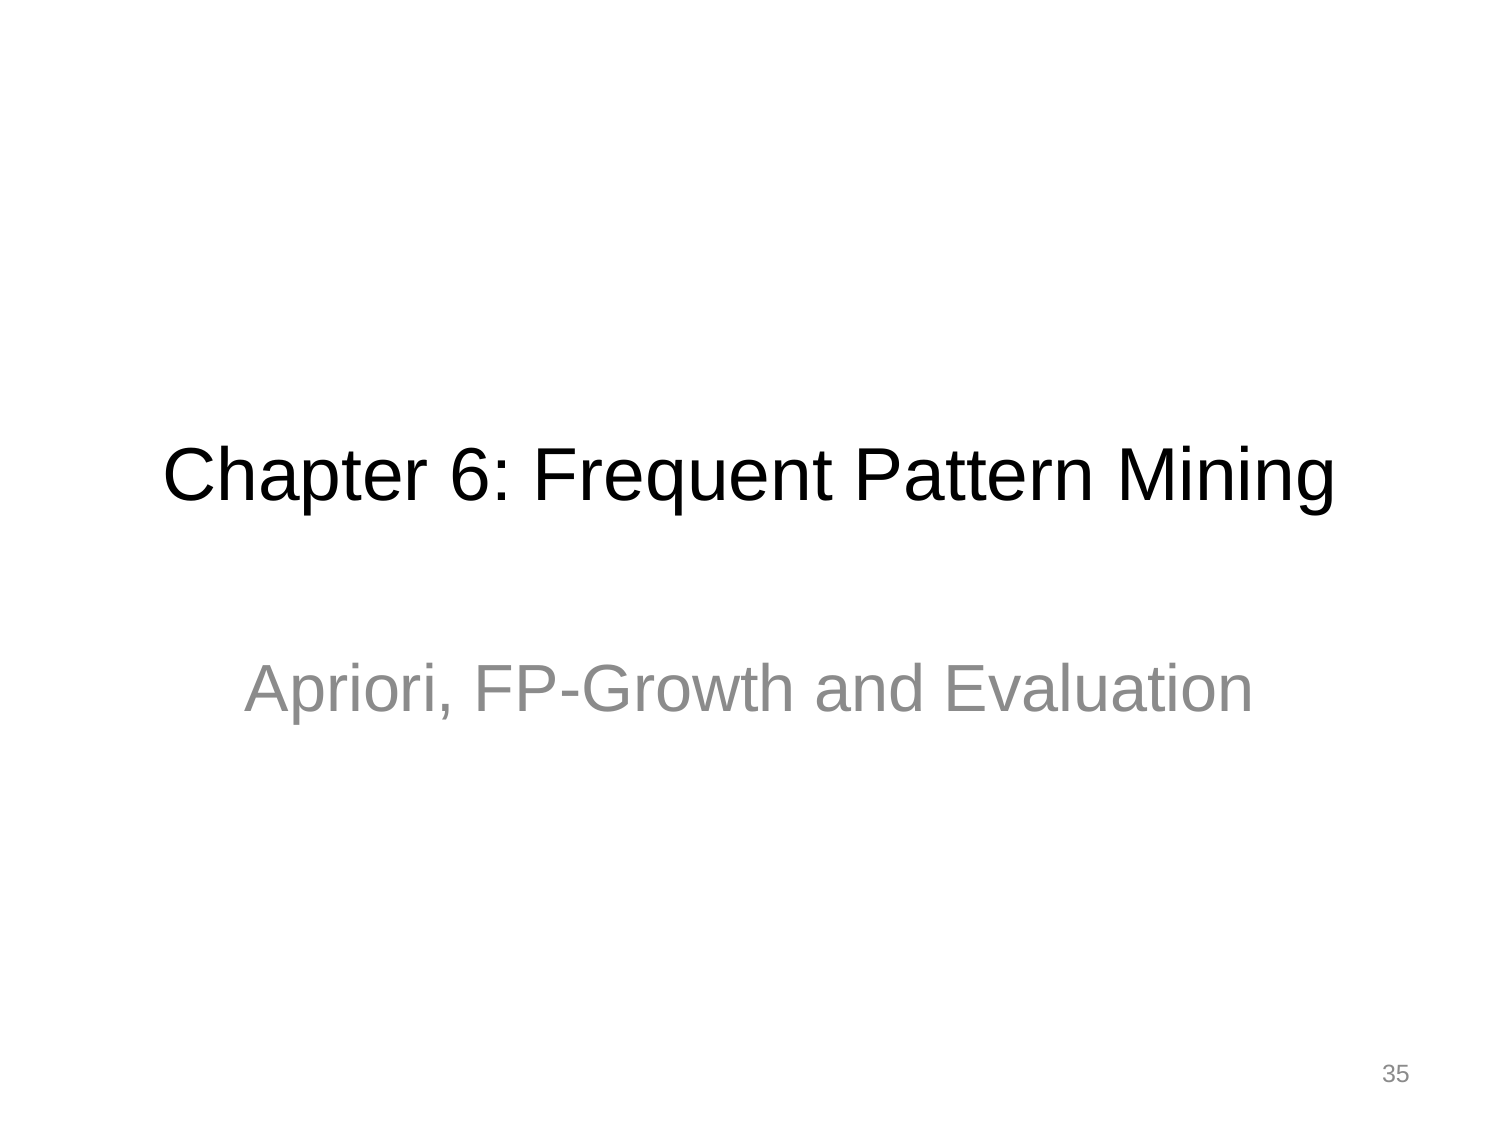

# Chapter 6: Frequent Pattern Mining
Apriori, FP-Growth and Evaluation
35